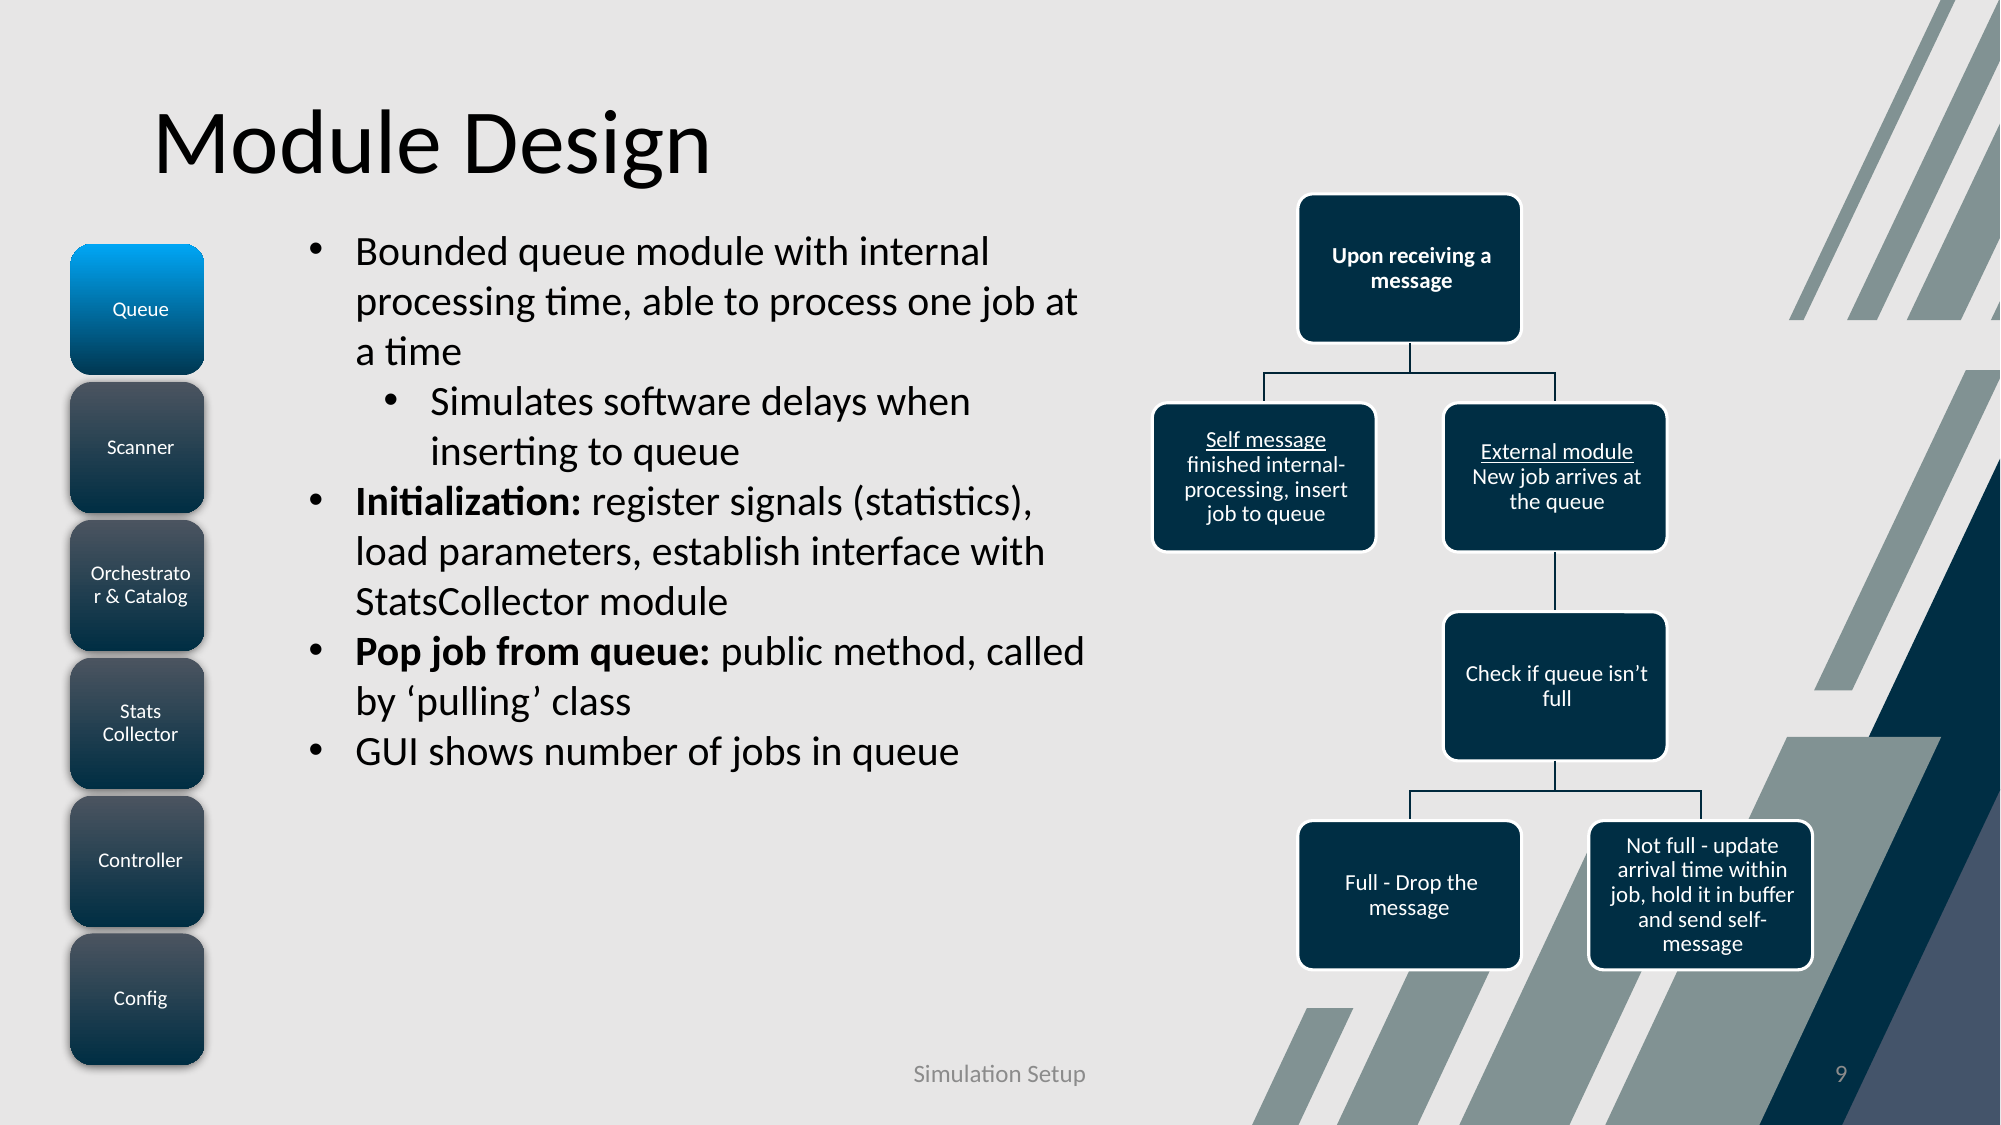

Module Design
Upon receiving a message
Self message
finished internal-processing, insert job to queue
External module
New job arrives at the queue
Check if queue isn’t full
Full - Drop the message
Not full - update arrival time within job, hold it in buffer and send self-message
Bounded queue module with internal processing time, able to process one job at a time
Simulates software delays when inserting to queue
Initialization: register signals (statistics), load parameters, establish interface with StatsCollector module
Pop job from queue: public method, called by ‘pulling’ class
GUI shows number of jobs in queue
Queue
Scanner
Orchestrator & Catalog
Stats Collector
Controller
Config
Simulation Setup
9